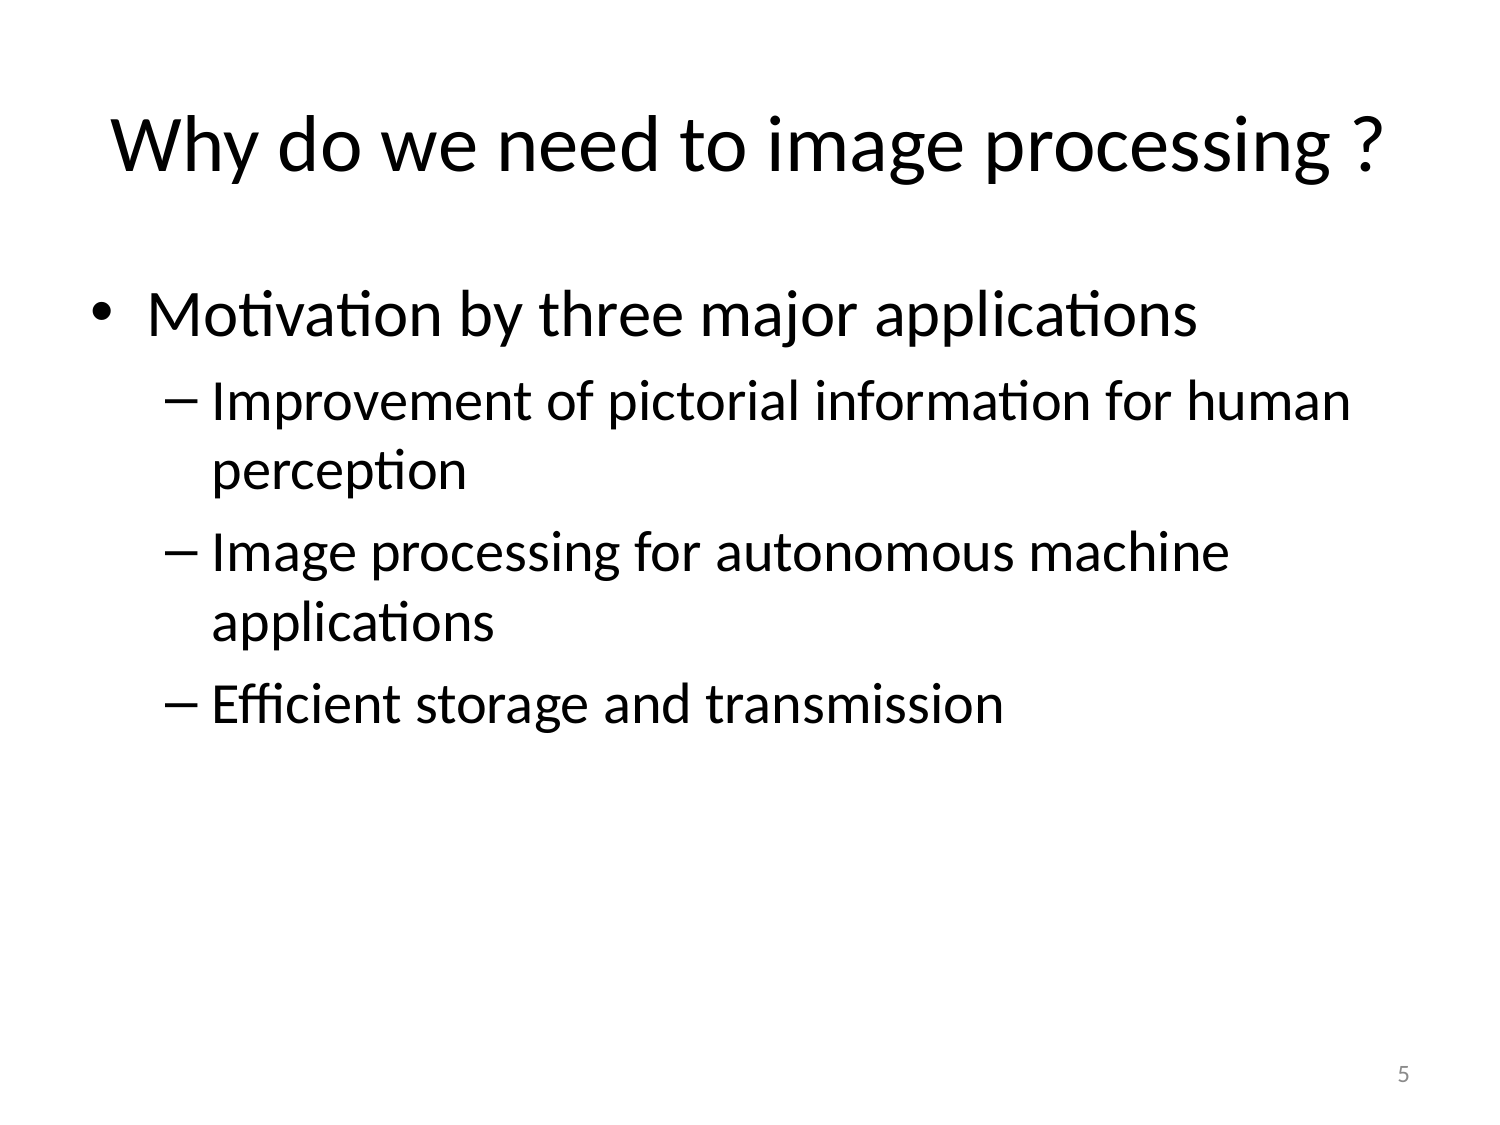

# Why do we need to image processing ?
Motivation by three major applications
Improvement of pictorial information for human perception
Image processing for autonomous machine applications
Efficient storage and transmission
5